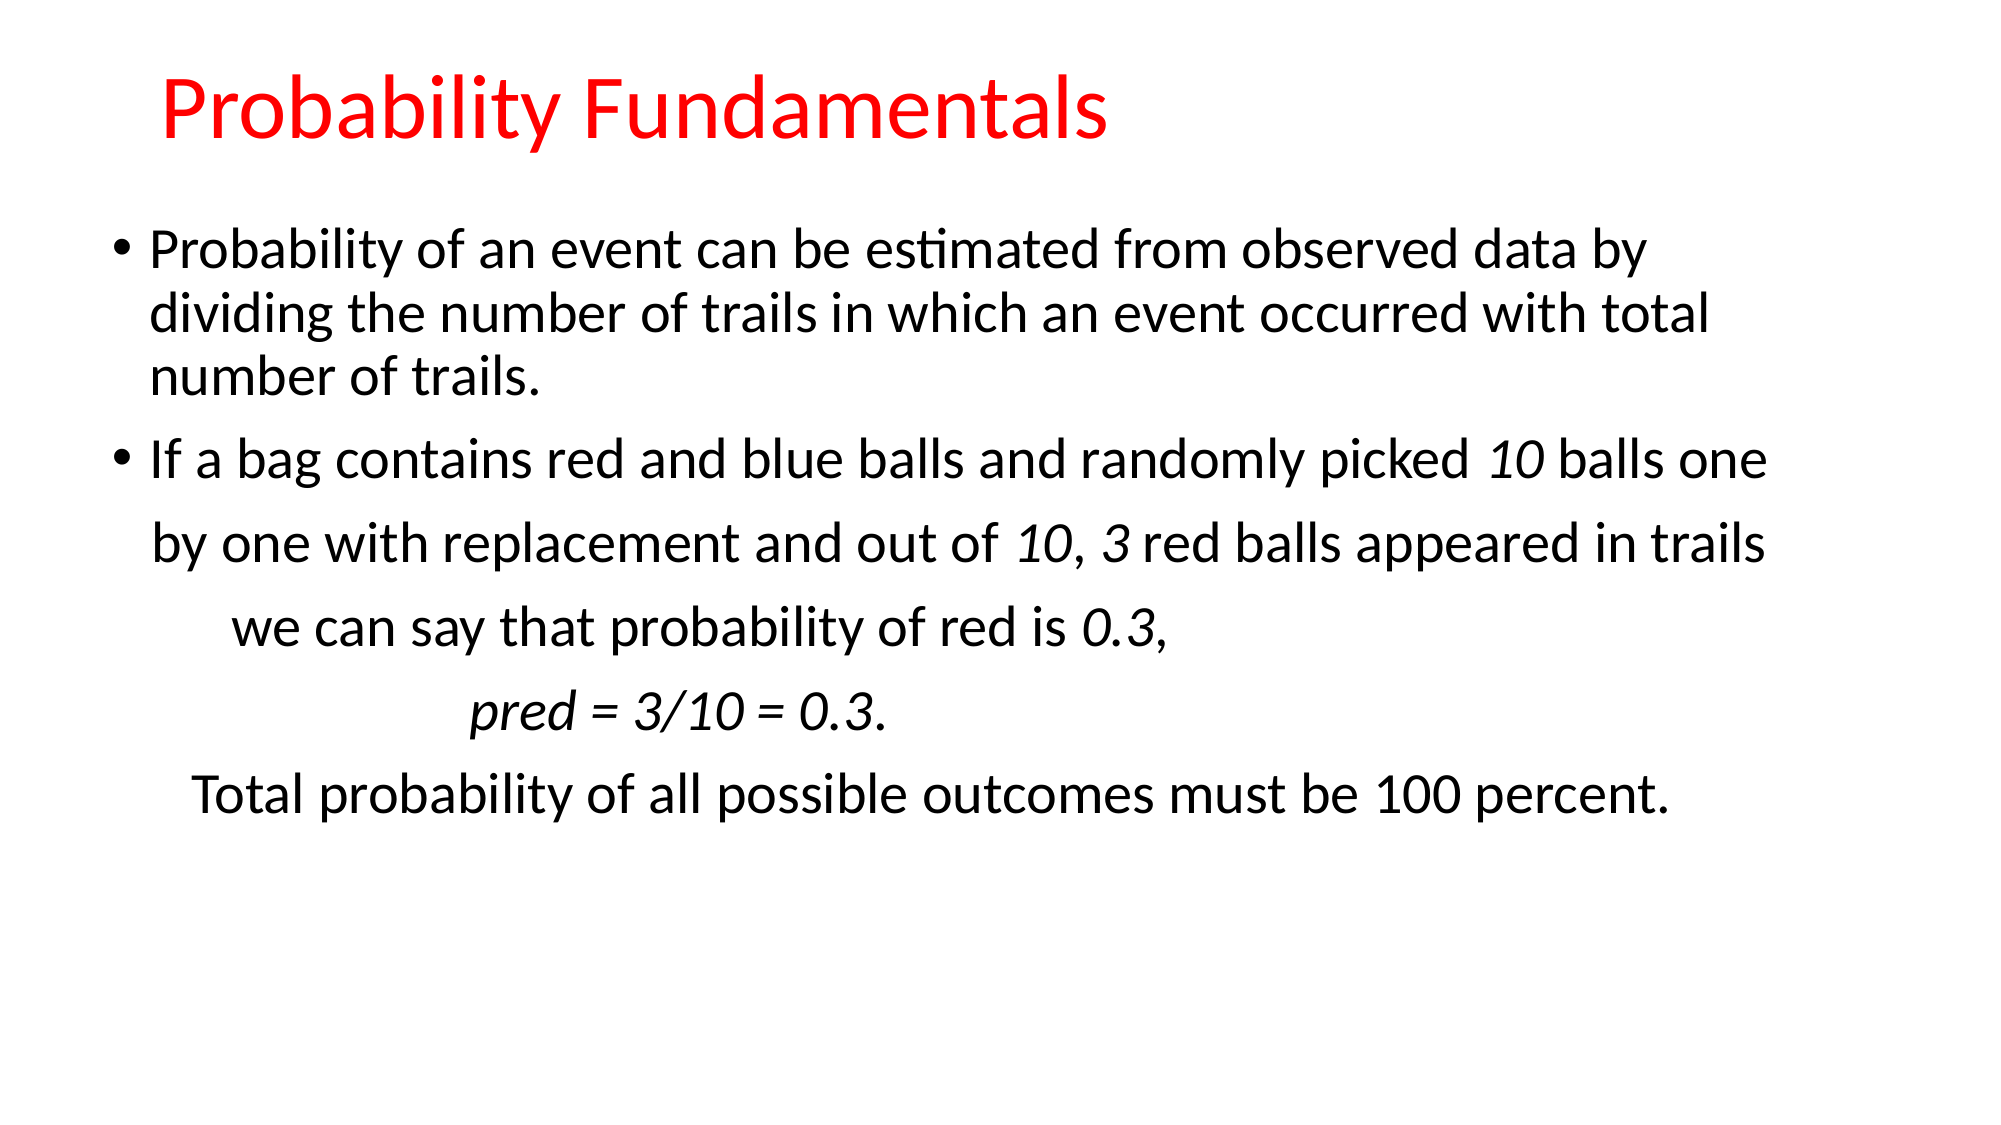

# Probability Fundamentals
Probability of an event can be estimated from observed data by dividing the number of trails in which an event occurred with total number of trails.
If a bag contains red and blue balls and randomly picked 10 balls one
   by one with replacement and out of 10, 3 red balls appeared in trails
         we can say that probability of red is 0.3,
                           pred = 3/10 = 0.3.
      Total probability of all possible outcomes must be 100 percent.